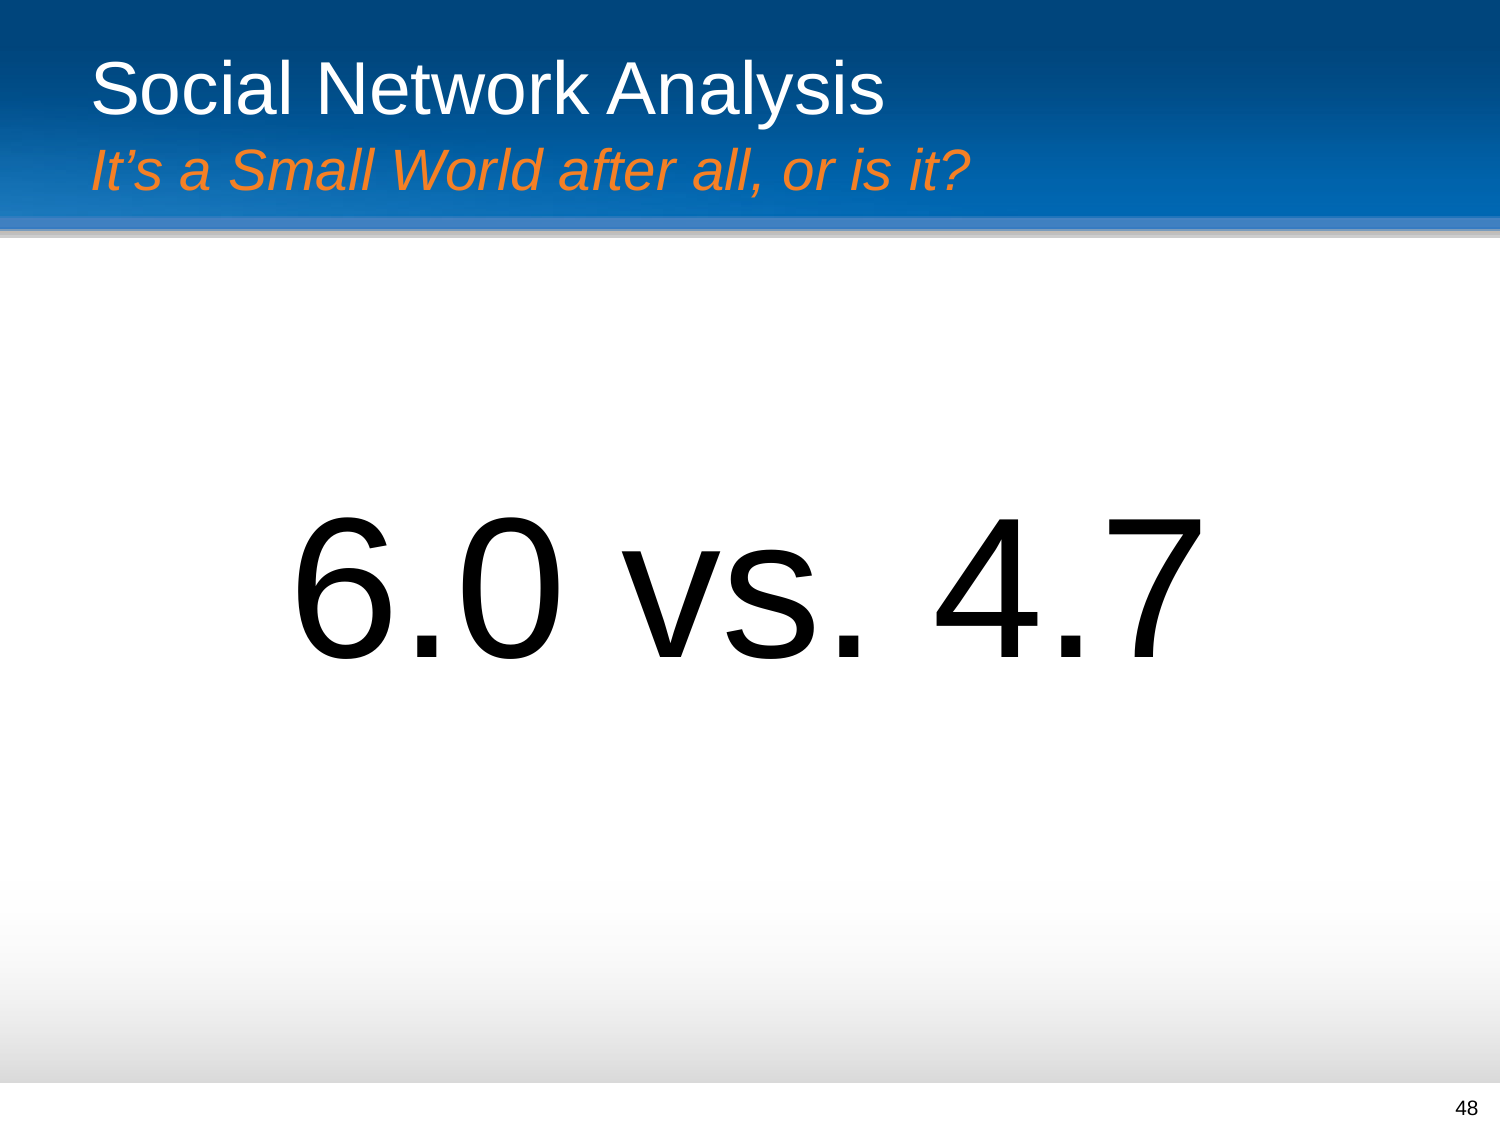

# Social Network Analysis
It’s a Small World after all, or is it?
6.0 vs. 4.7

48